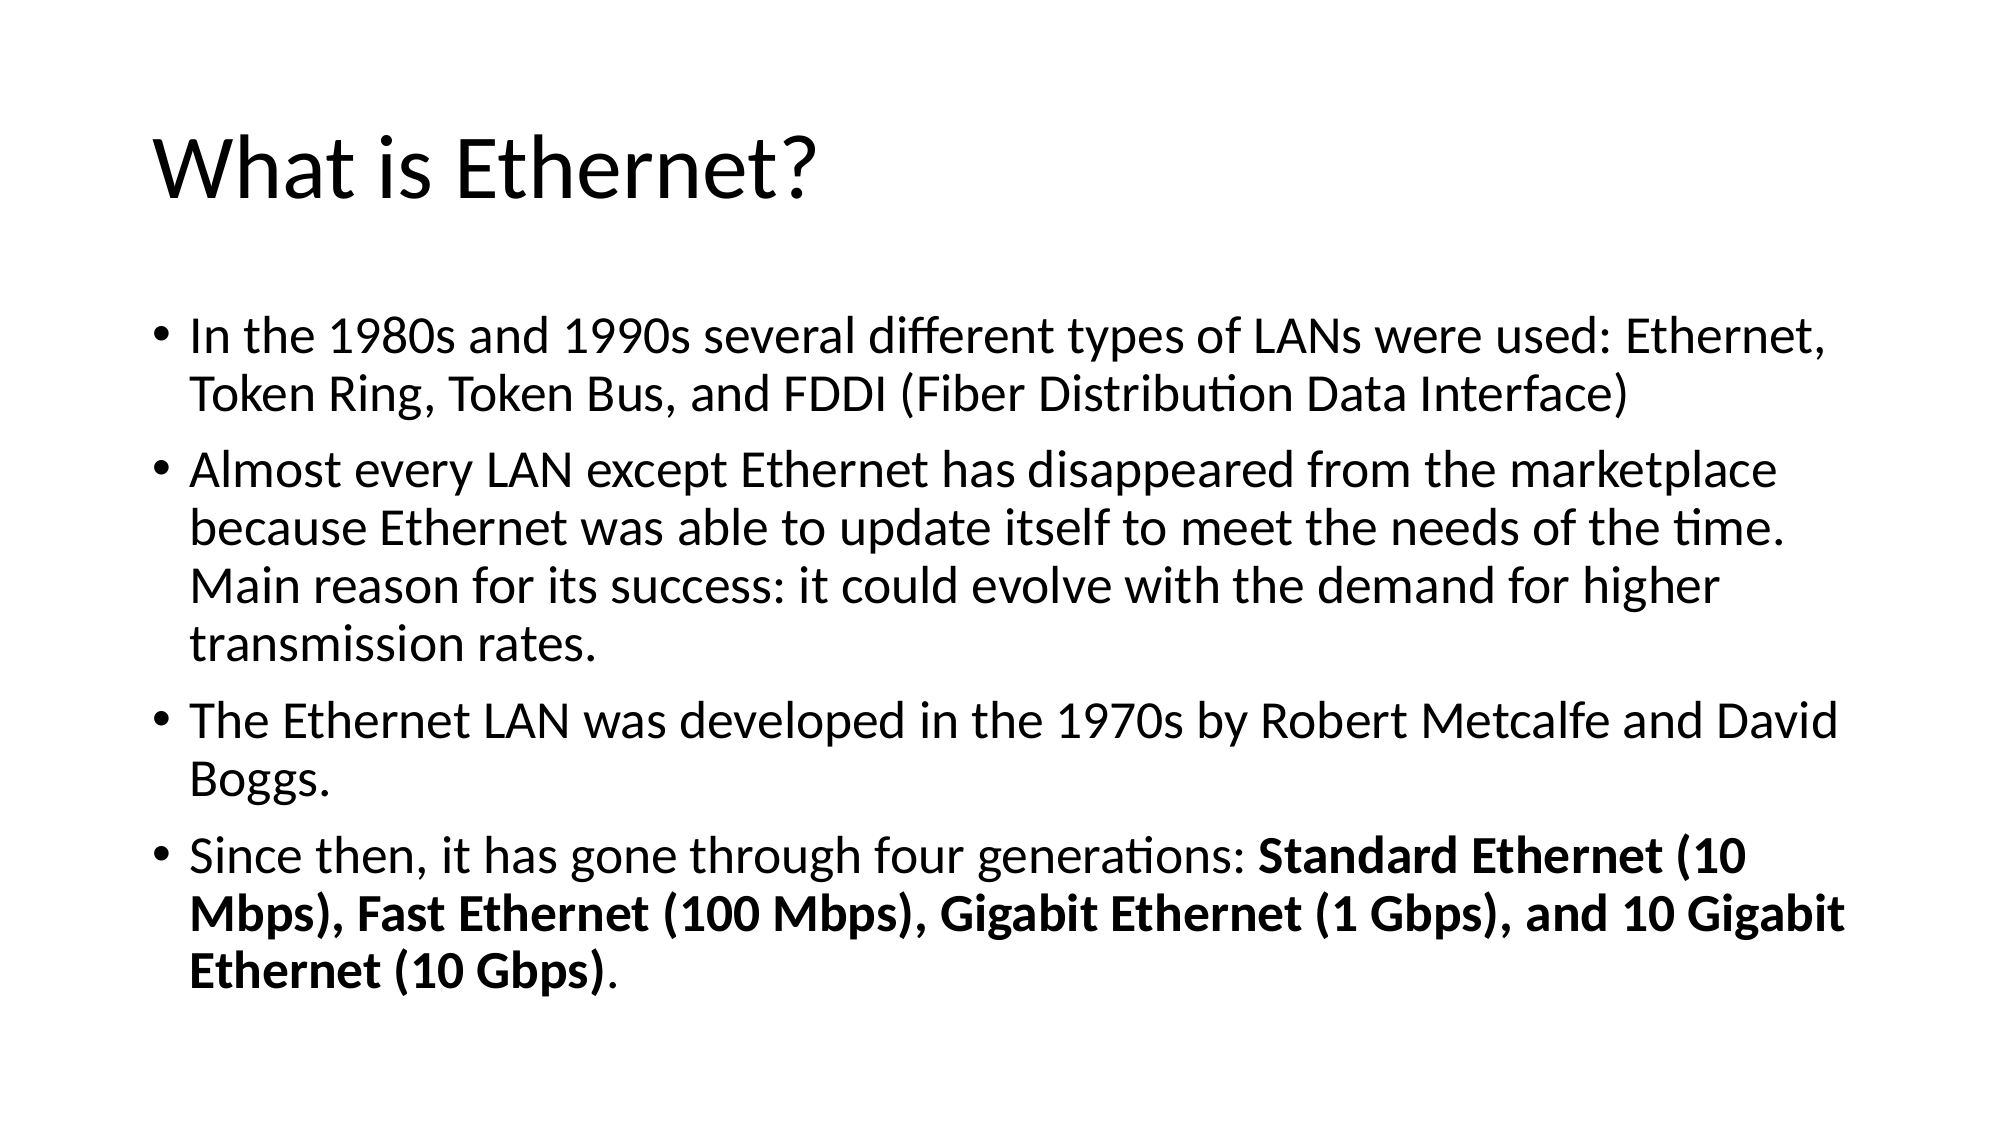

# What is Ethernet?
In the 1980s and 1990s several different types of LANs were used: Ethernet, Token Ring, Token Bus, and FDDI (Fiber Distribution Data Interface)
Almost every LAN except Ethernet has disappeared from the marketplace because Ethernet was able to update itself to meet the needs of the time. Main reason for its success: it could evolve with the demand for higher transmission rates.
The Ethernet LAN was developed in the 1970s by Robert Metcalfe and David Boggs.
Since then, it has gone through four generations: Standard Ethernet (10 Mbps), Fast Ethernet (100 Mbps), Gigabit Ethernet (1 Gbps), and 10 Gigabit Ethernet (10 Gbps).